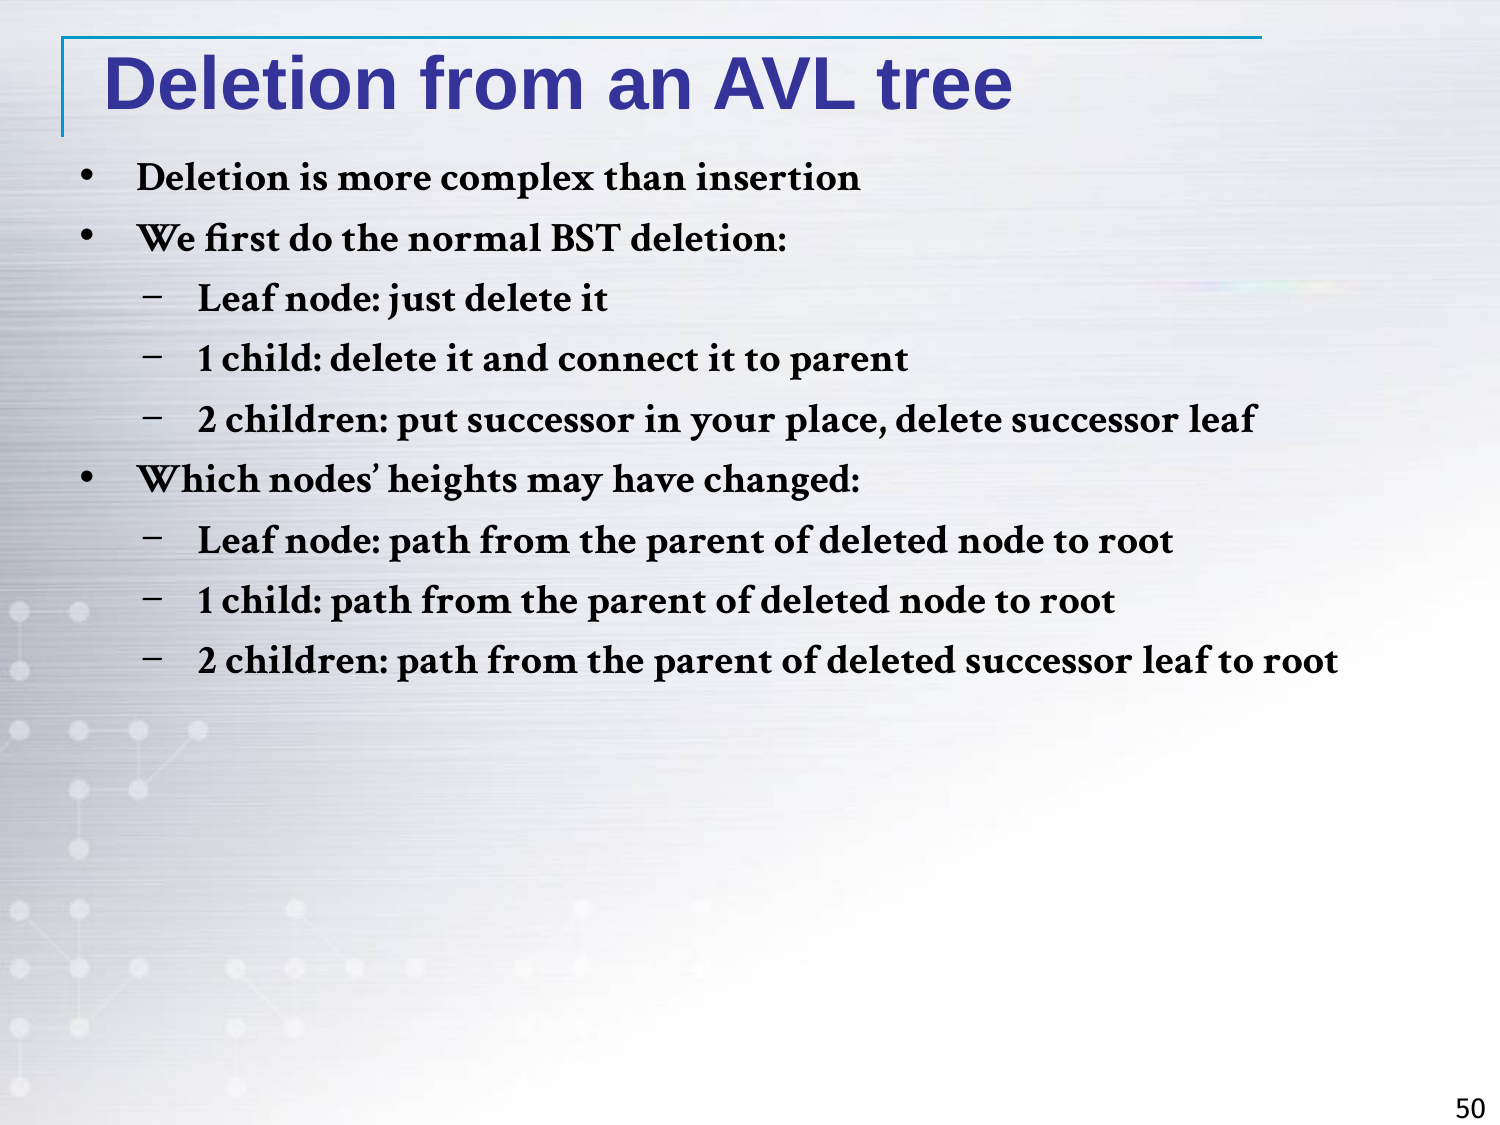

Deletion from an AVL tree
Deletion is more complex than insertion
We first do the normal BST deletion:
Leaf node: just delete it
1 child: delete it and connect it to parent
2 children: put successor in your place, delete successor leaf
Which nodes’ heights may have changed:
Leaf node: path from the parent of deleted node to root
1 child: path from the parent of deleted node to root
2 children: path from the parent of deleted successor leaf to root
50